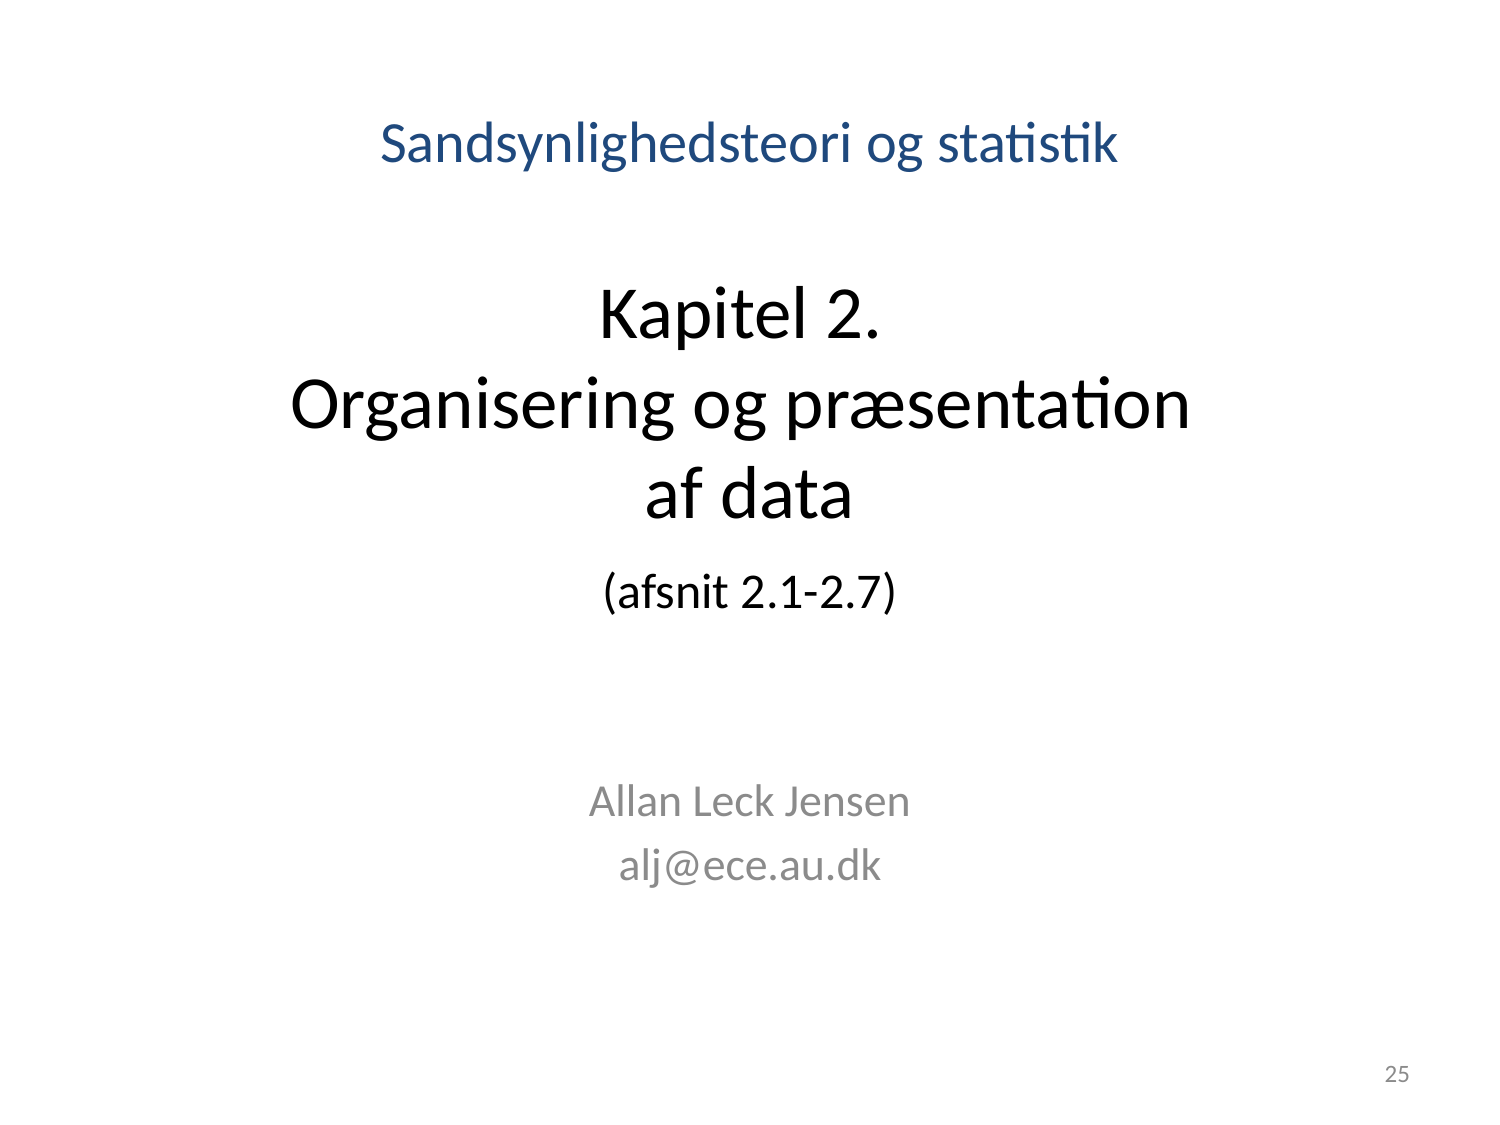

# Sandsynlighedsteori og statistik Kapitel 2. Organisering og præsentation af data (afsnit 2.1-2.7)
Allan Leck Jensen
alj@ece.au.dk
25